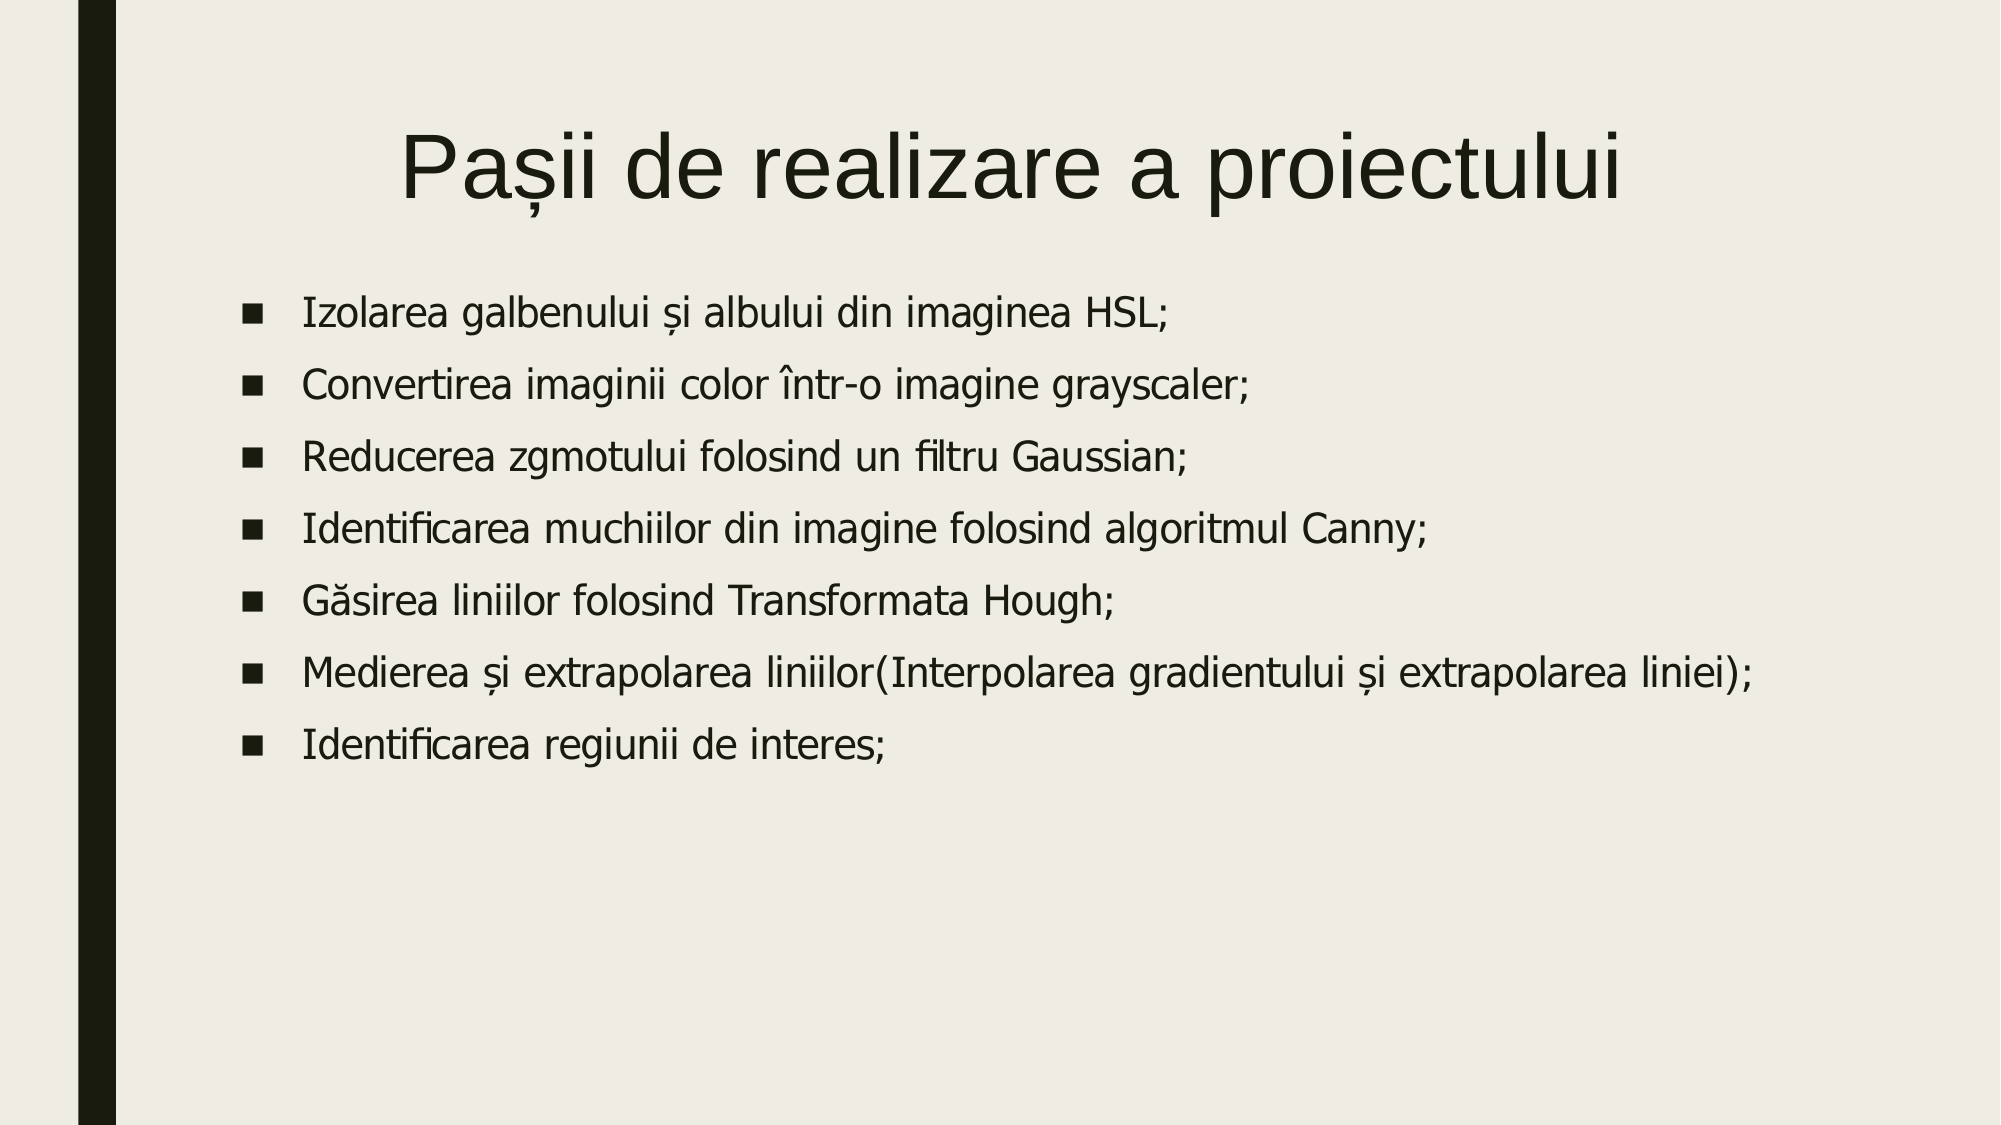

# Pașii de realizare a proiectului
Izolarea galbenului și albului din imaginea HSL;
Convertirea imaginii color într-o imagine grayscaler;
Reducerea zgmotului folosind un filtru Gaussian;
Identificarea muchiilor din imagine folosind algoritmul Canny;
Găsirea liniilor folosind Transformata Hough;
Medierea și extrapolarea liniilor(Interpolarea gradientului și extrapolarea liniei);
Identificarea regiunii de interes;